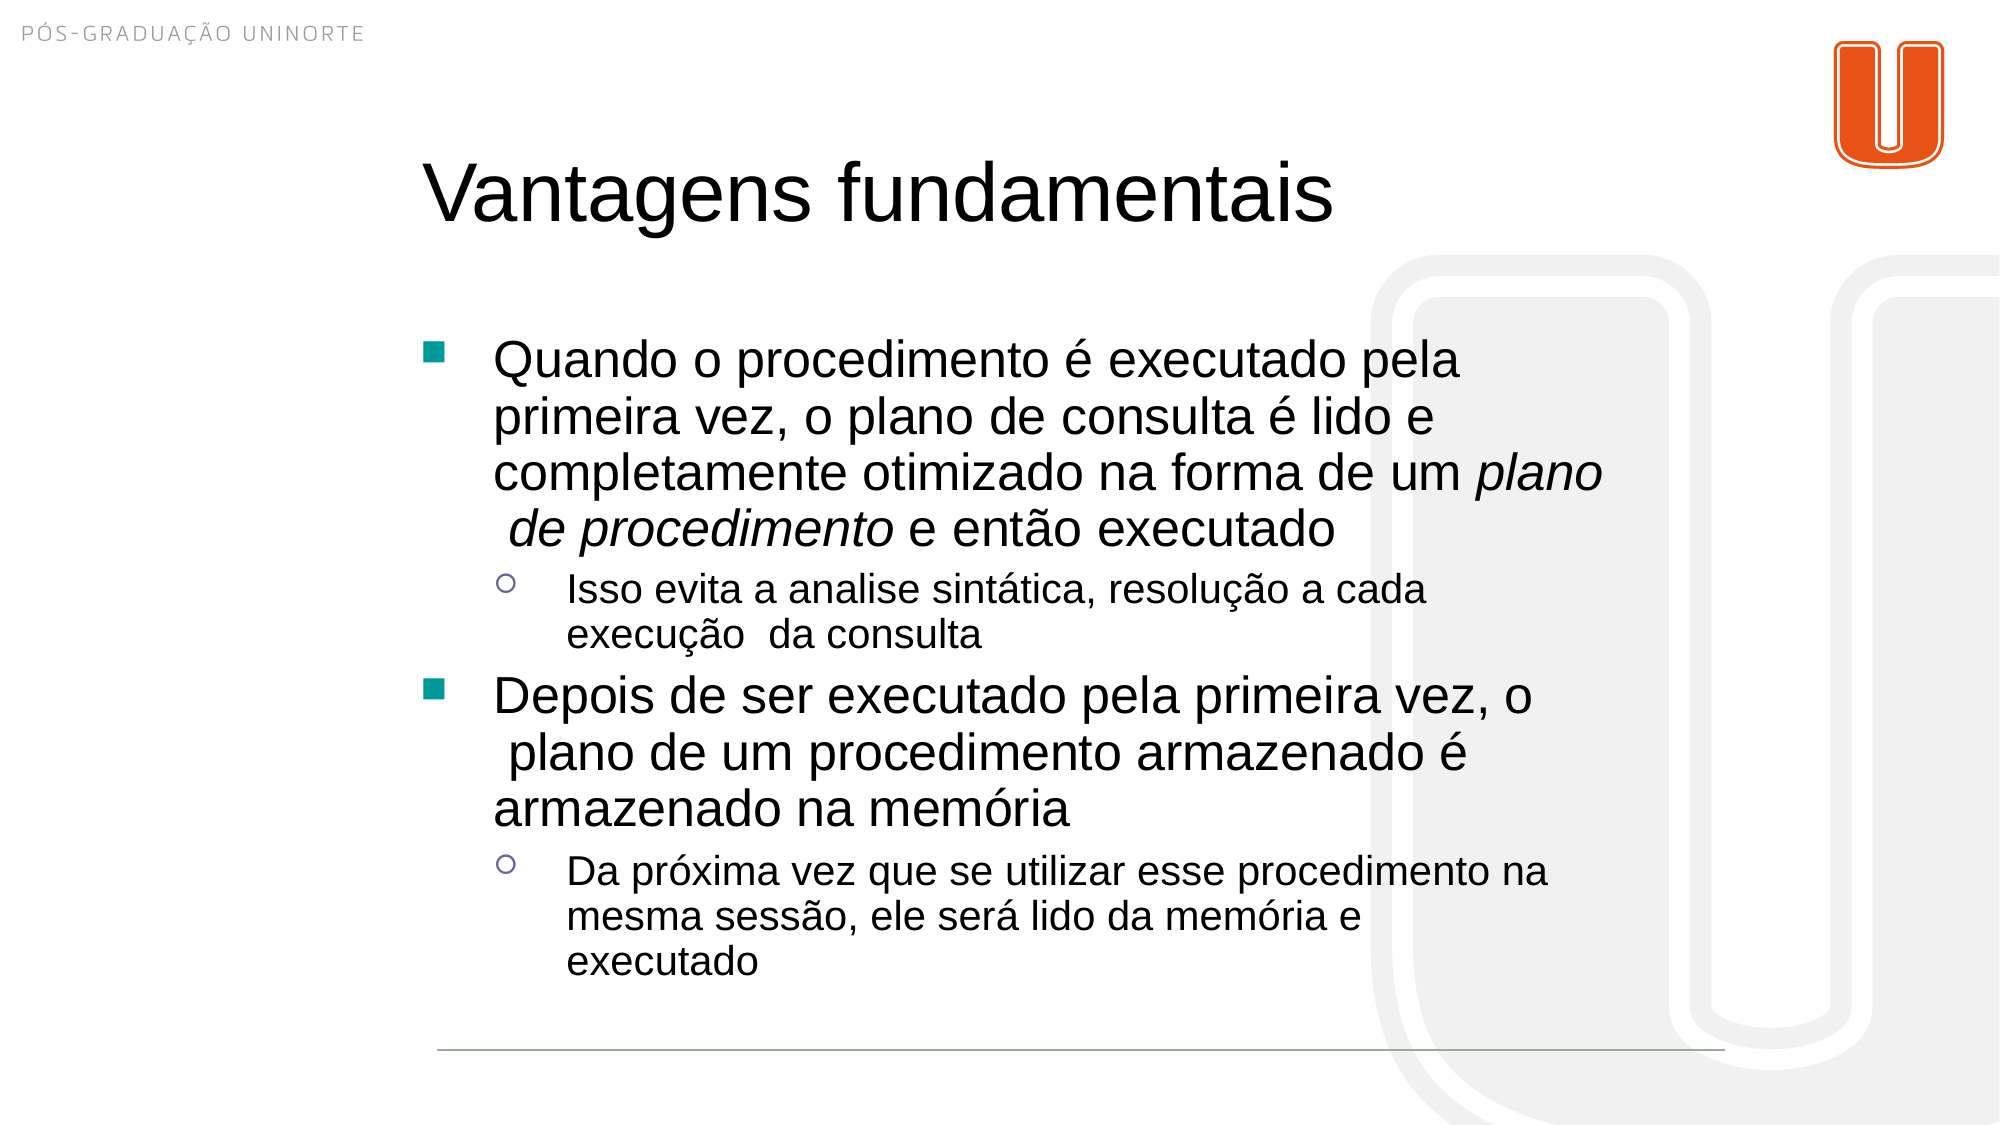

# Vantagens fundamentais
Quando o procedimento é executado pela  primeira vez, o plano de consulta é lido e  completamente otimizado na forma de um plano  de procedimento e então executado
Isso evita a analise sintática, resolução a cada execução  da consulta
Depois de ser executado pela primeira vez, o  plano de um procedimento armazenado é  armazenado na memória
Da próxima vez que se utilizar esse procedimento na  mesma sessão, ele será lido da memória e executado